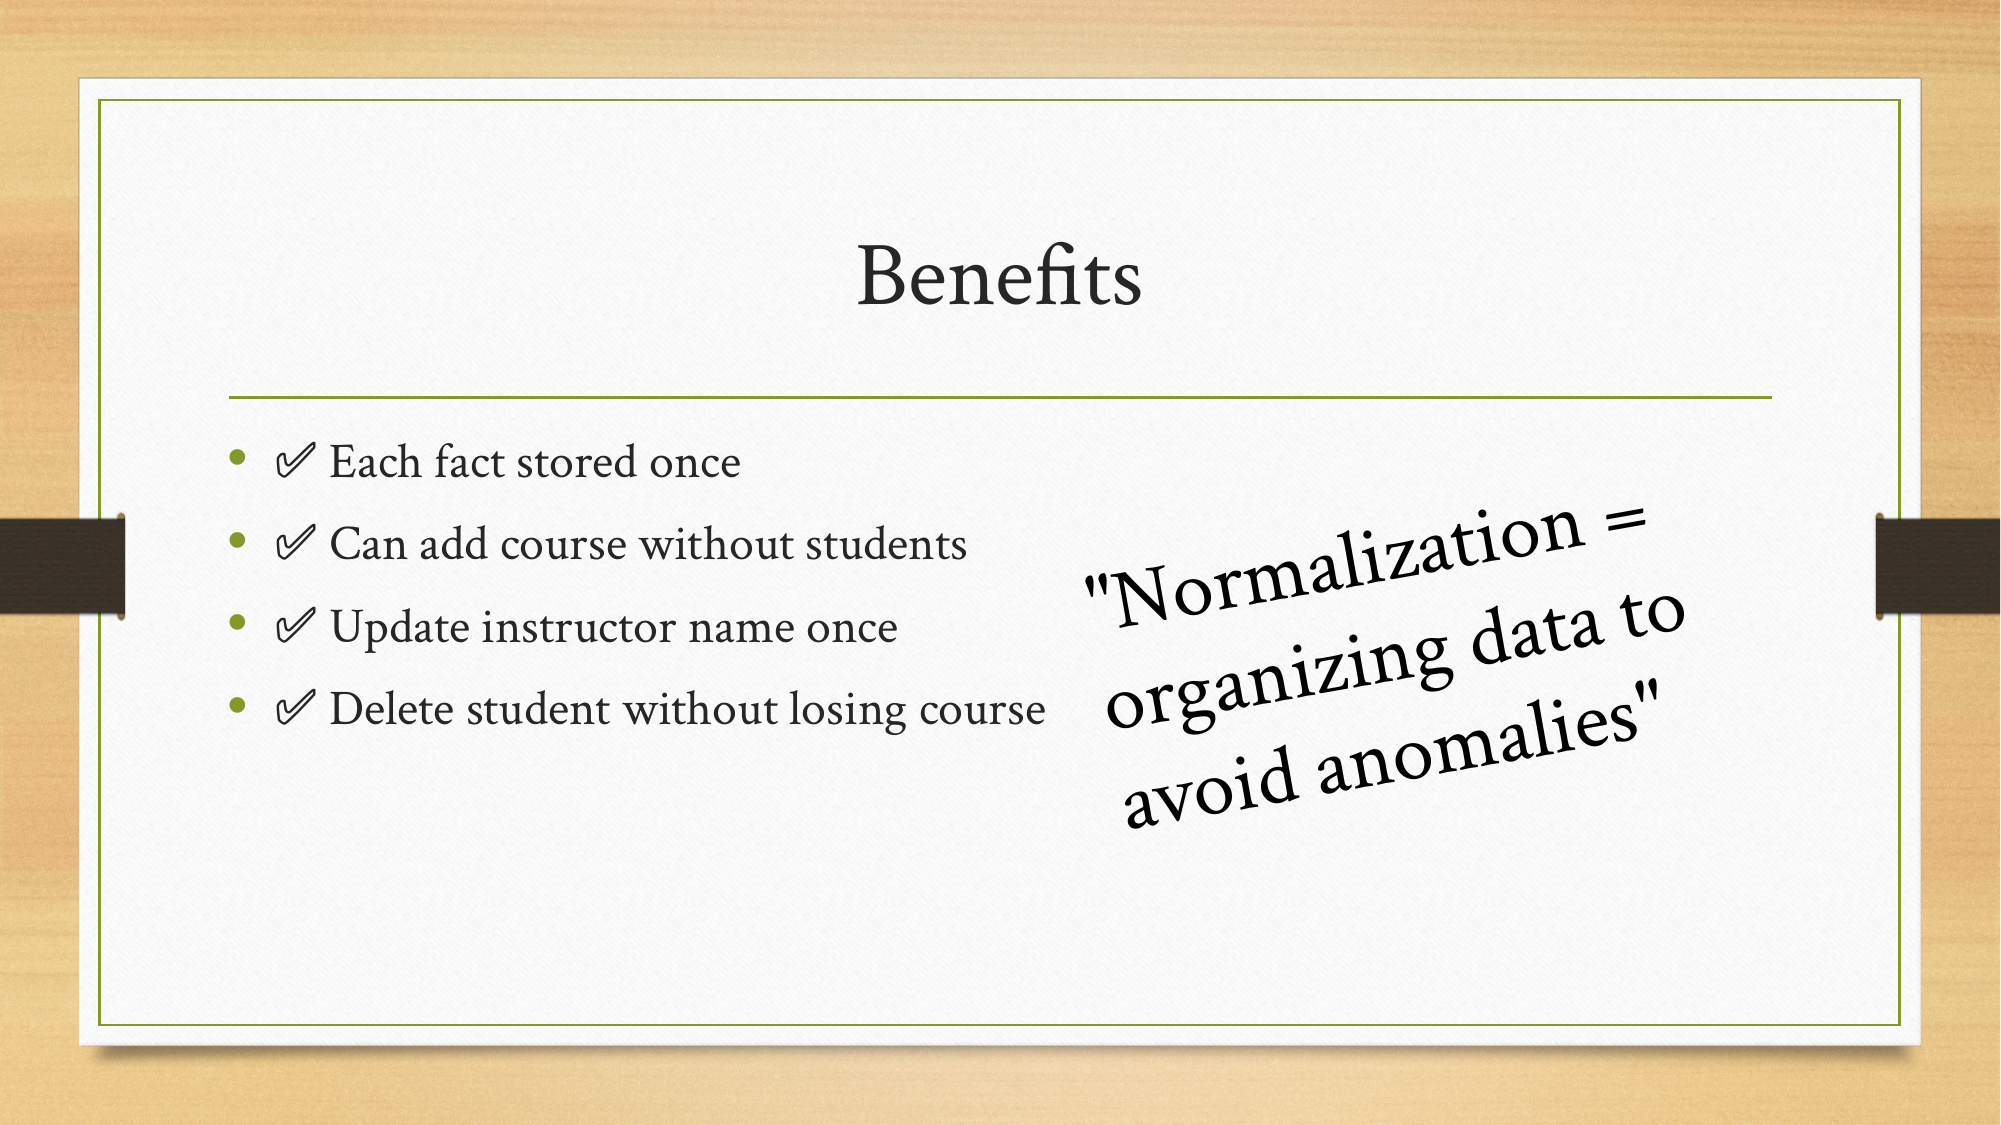

# Benefits
✅ Each fact stored once
✅ Can add course without students
✅ Update instructor name once
✅ Delete student without losing course

"Normalization = organizing data to avoid anomalies"